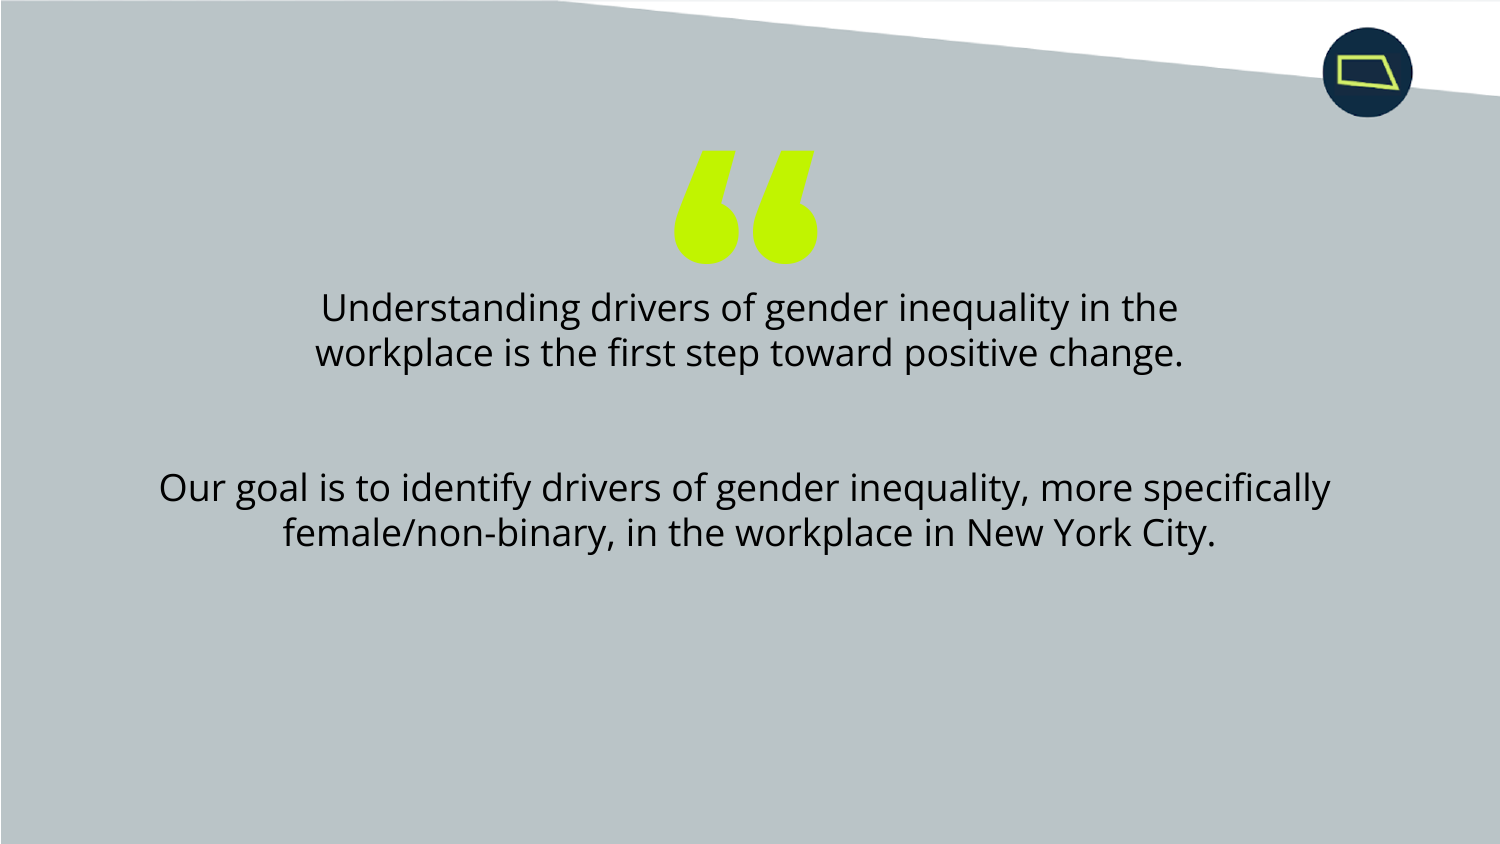

“
Understanding drivers of gender inequality in the
workplace is the first step toward positive change.

Our goal is to identify drivers of gender inequality, more specifically
female/non-binary, in the workplace in New York City.